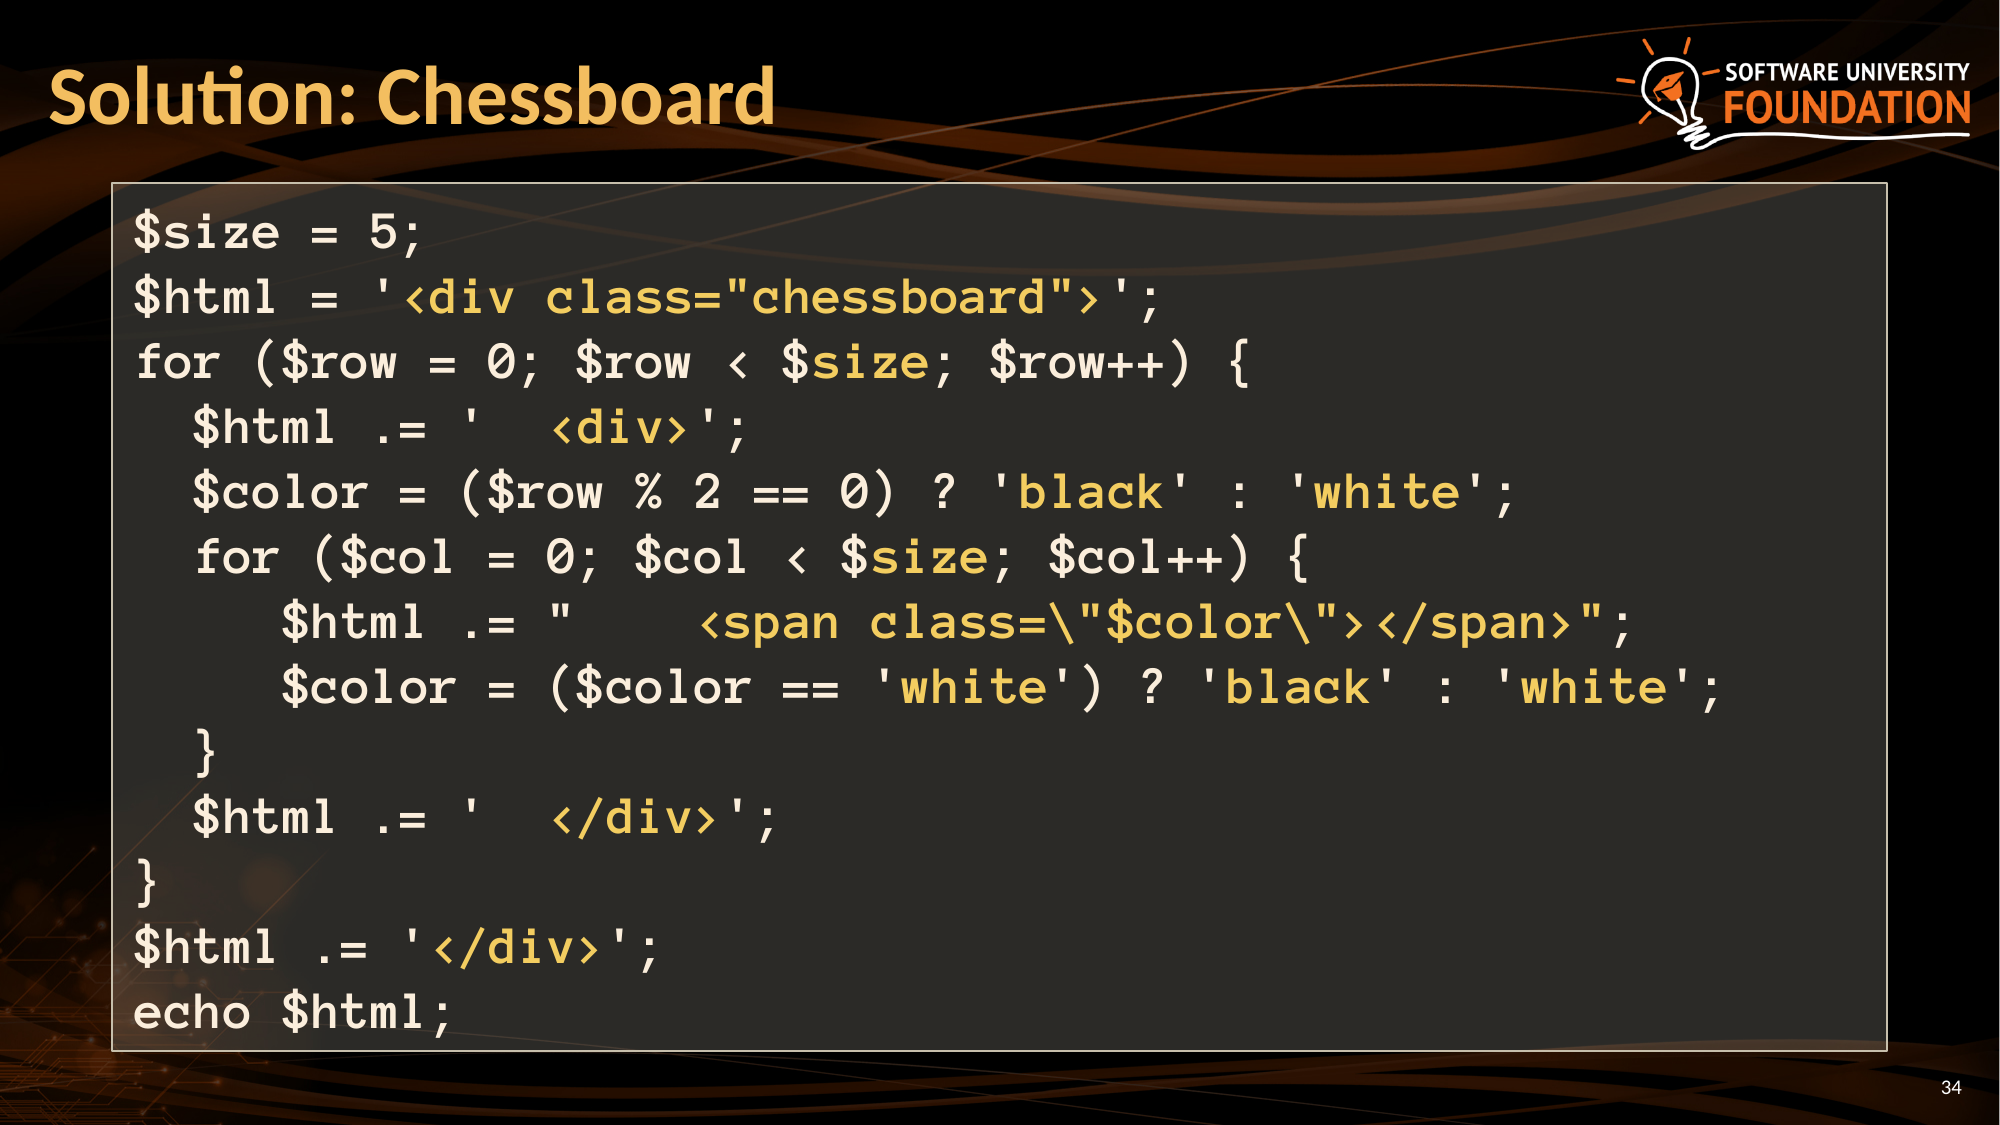

# Solution: Chessboard
$size = 5;
$html = '<div class="chessboard">';
for ($row = 0; $row < $size; $row++) {
  $html .= '  <div>';
  $color = ($row % 2 == 0) ? 'black' : 'white';
  for ($col = 0; $col < $size; $col++) {
     $html .= "    <span class=\"$color\"></span>";
     $color = ($color == 'white') ? 'black' : 'white';
  }
  $html .= '  </div>';
}
$html .= '</div>';
echo $html;
34